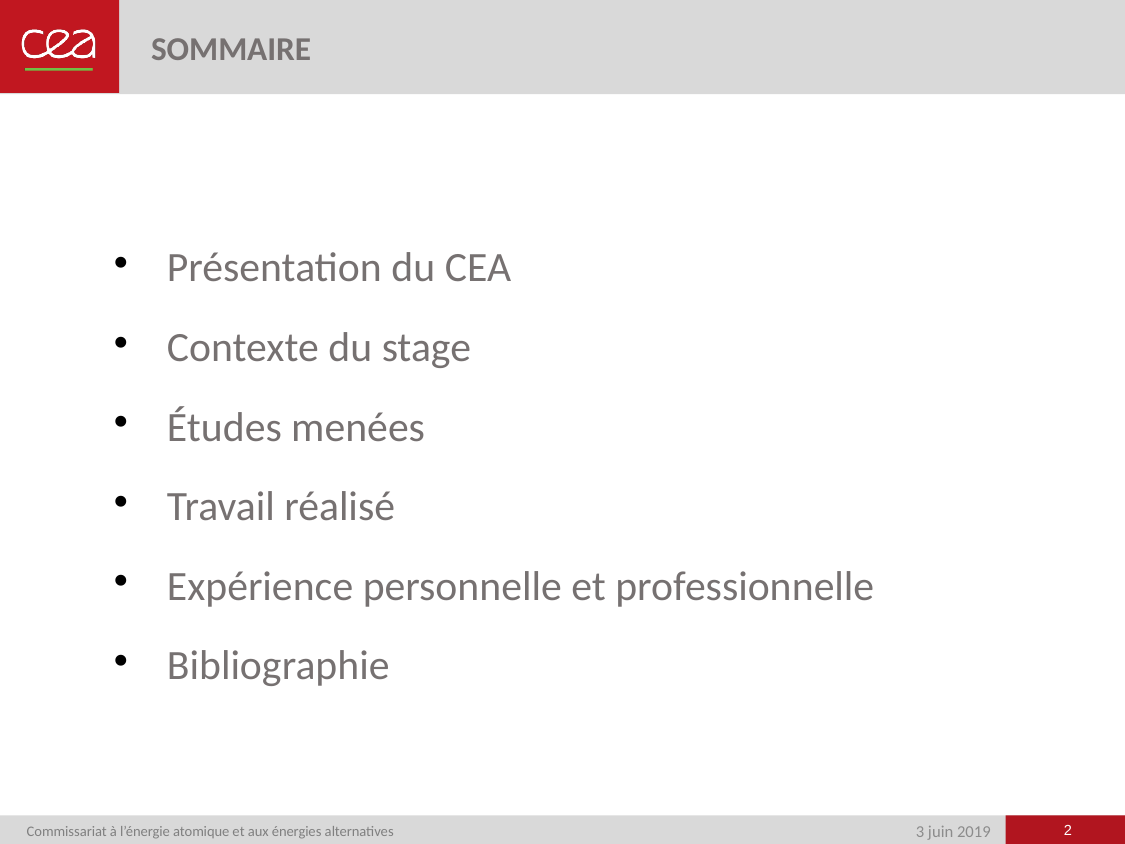

Sommaire

Présentation du CEA
Contexte du stage
Études menées
Travail réalisé
Expérience personnelle et professionnelle
Bibliographie
2